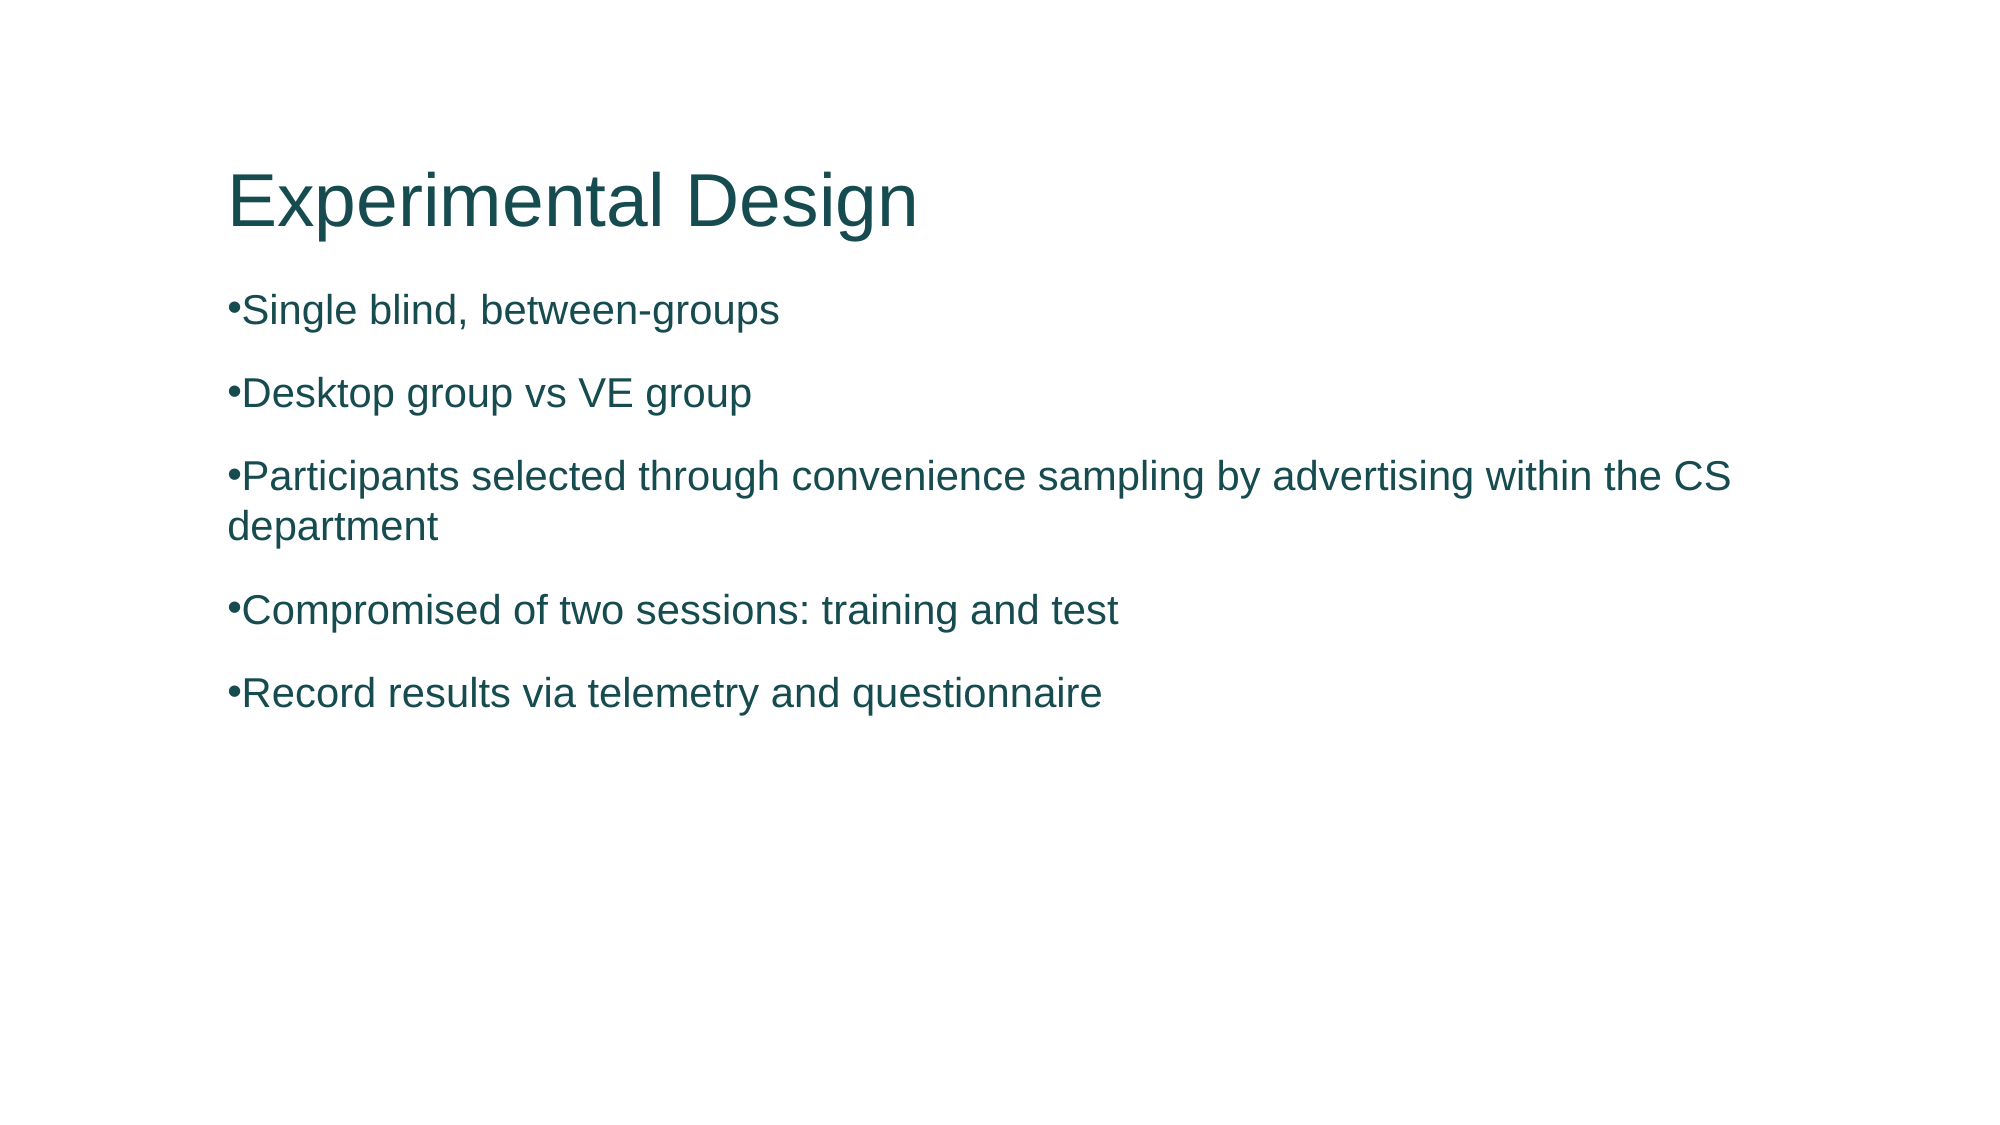

Experimental Design
Single blind, between-groups
Desktop group vs VE group
Participants selected through convenience sampling by advertising within the CS department
Compromised of two sessions: training and test
Record results via telemetry and questionnaire